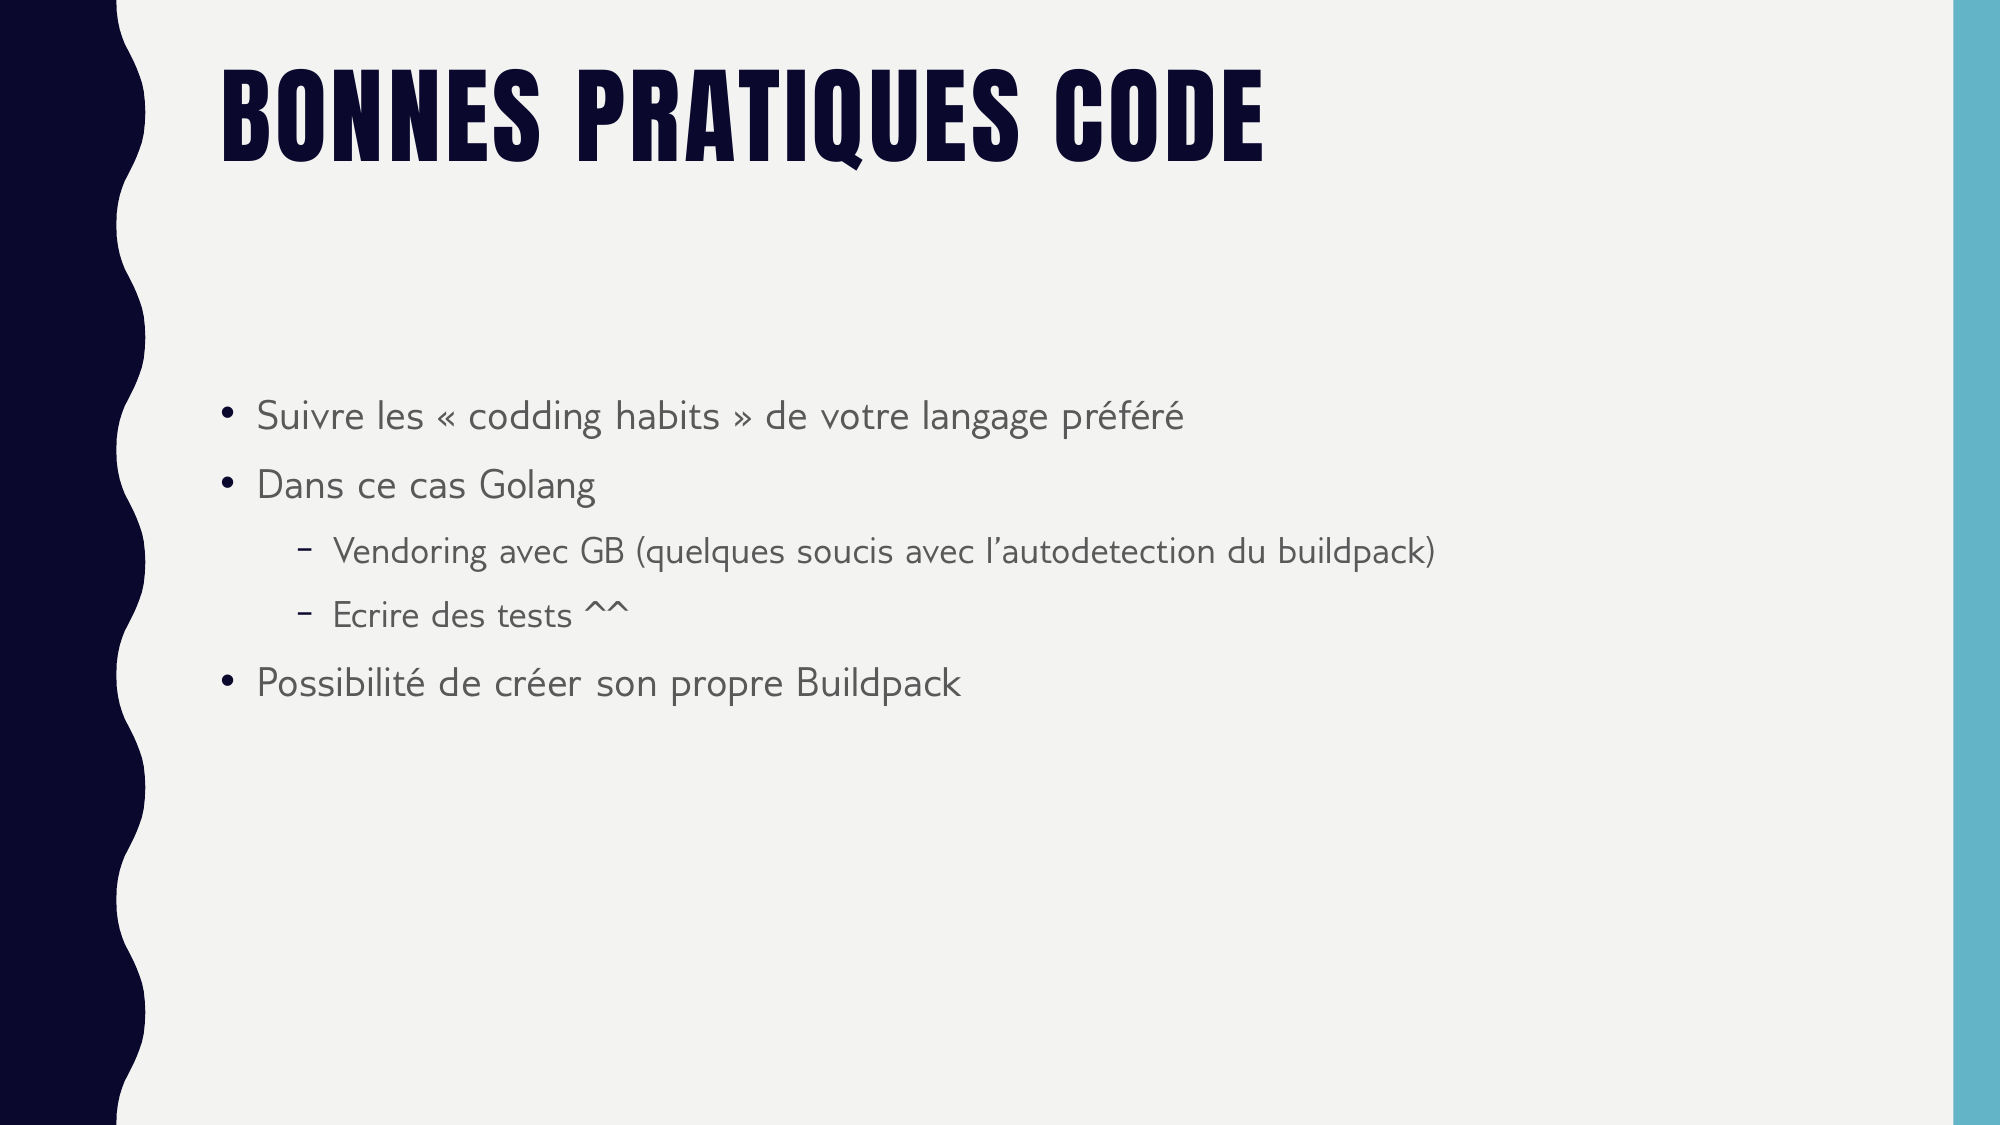

# Bonnes pratiques CODE
Suivre les « codding habits » de votre langage préféré
Dans ce cas Golang
Vendoring avec GB (quelques soucis avec l’autodetection du buildpack)
Ecrire des tests ^^
Possibilité de créer son propre Buildpack